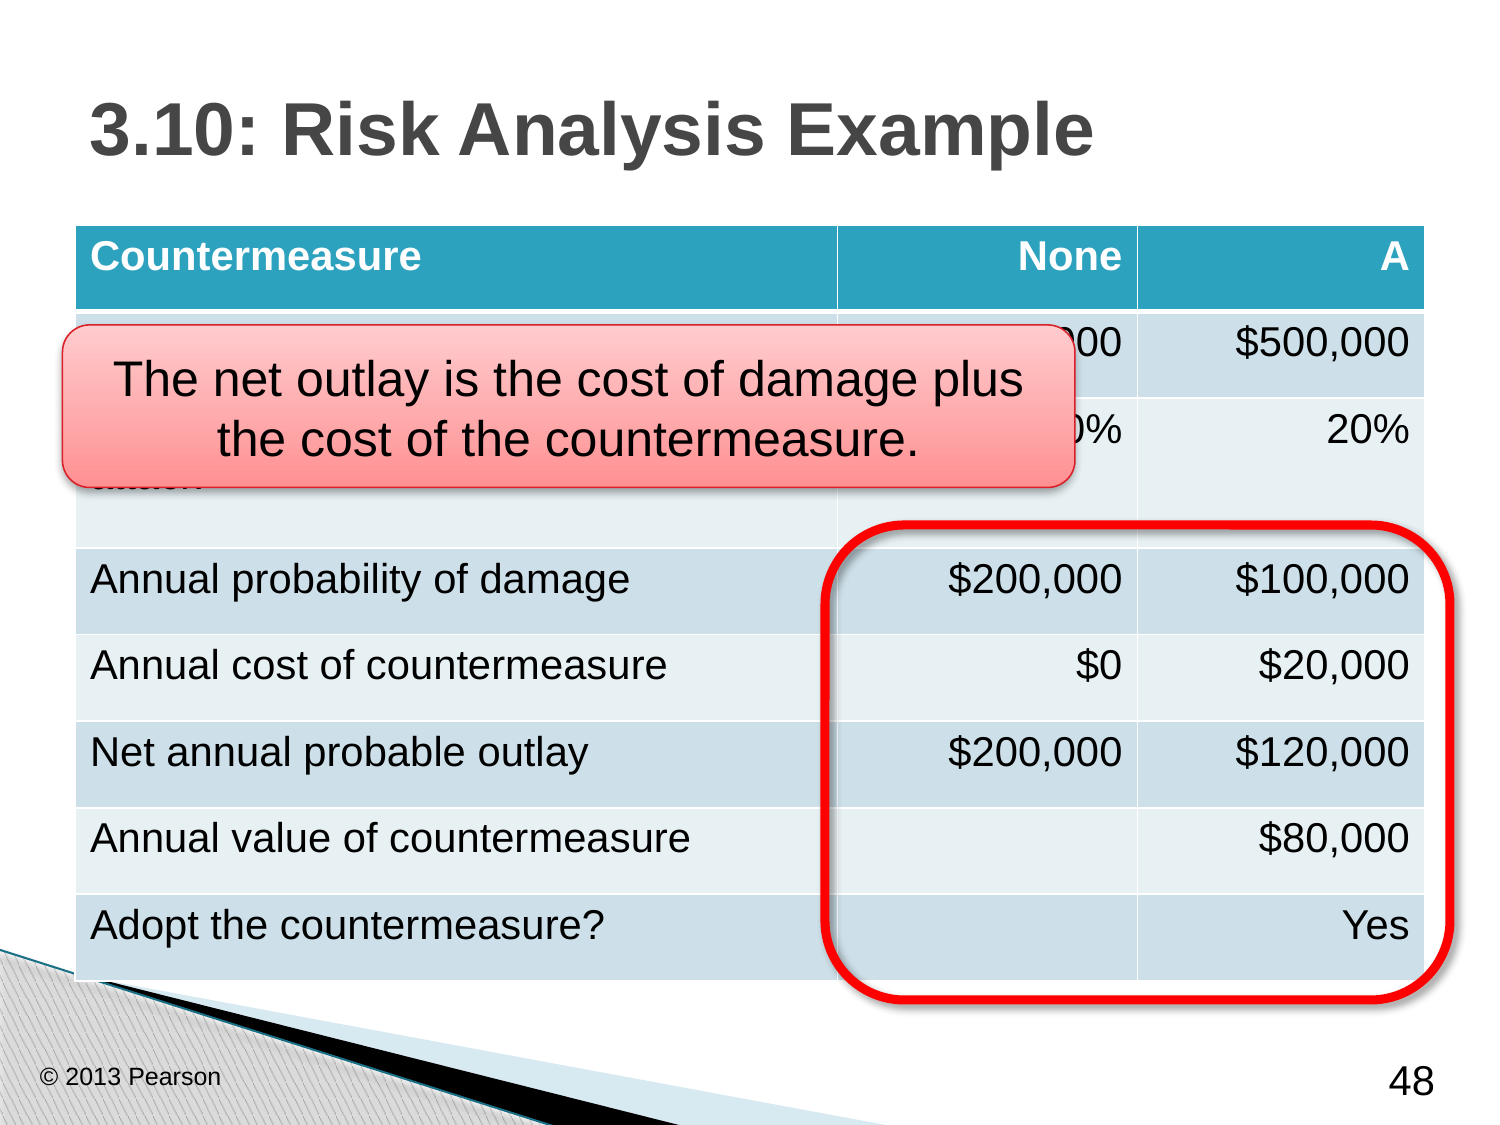

# 3.10: Risk Analysis Example
| Countermeasure | None | A |
| --- | --- | --- |
| Damage per successful attack | $1,000,000 | $500,000 |
| Annual probability of a successful attack | 20% | 20% |
| Annual probability of damage | $200,000 | $100,000 |
| Annual cost of countermeasure | $0 | $20,000 |
| Net annual probable outlay | $200,000 | $120,000 |
| Annual value of countermeasure |  | $80,000 |
| Adopt the countermeasure? |  | Yes |
The net outlay is the cost of damage plus the cost of the countermeasure.

© 2013 Pearson
48